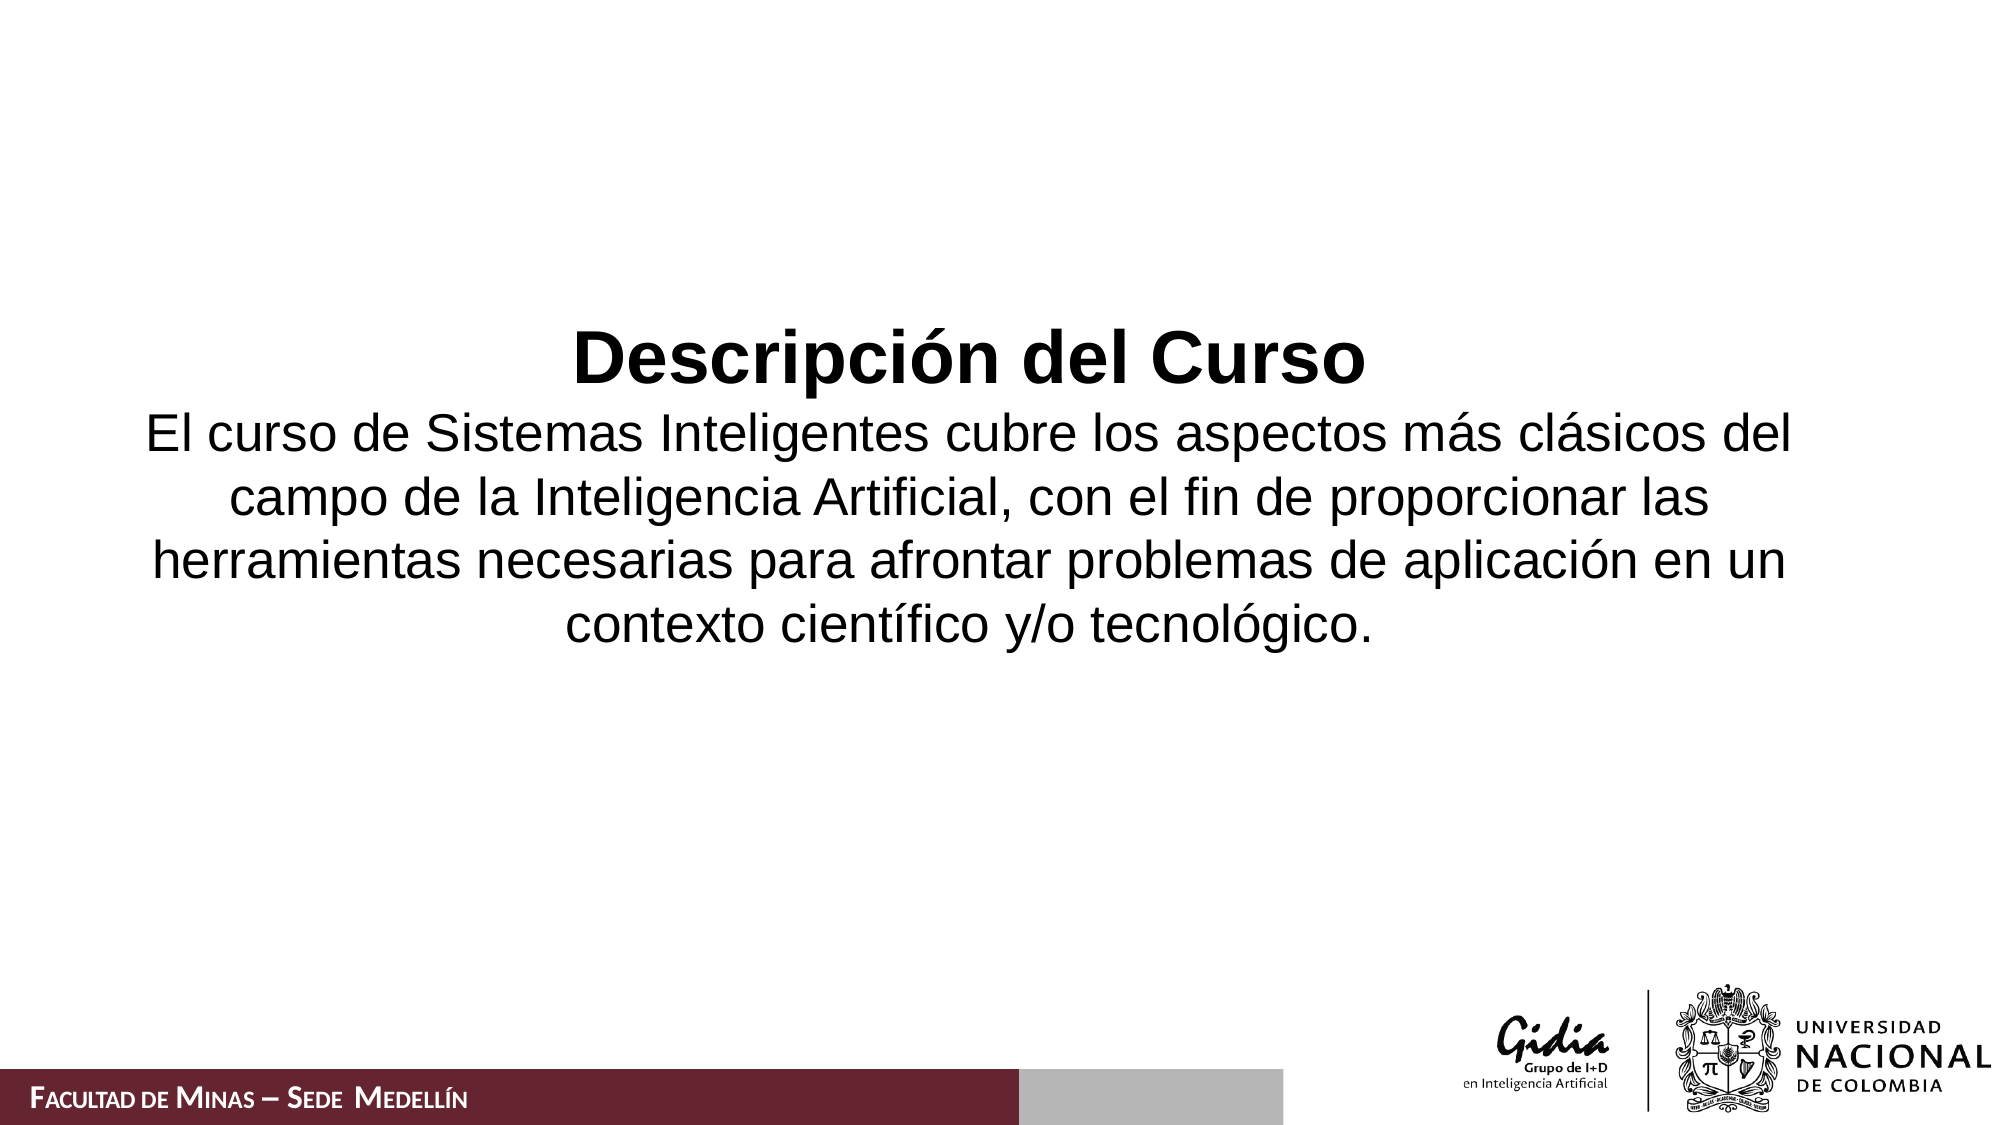

# Descripción del Curso El curso de Sistemas Inteligentes cubre los aspectos más clásicos del campo de la Inteligencia Artificial, con el fin de proporcionar las herramientas necesarias para afrontar problemas de aplicación en un contexto científico y/o tecnológico.